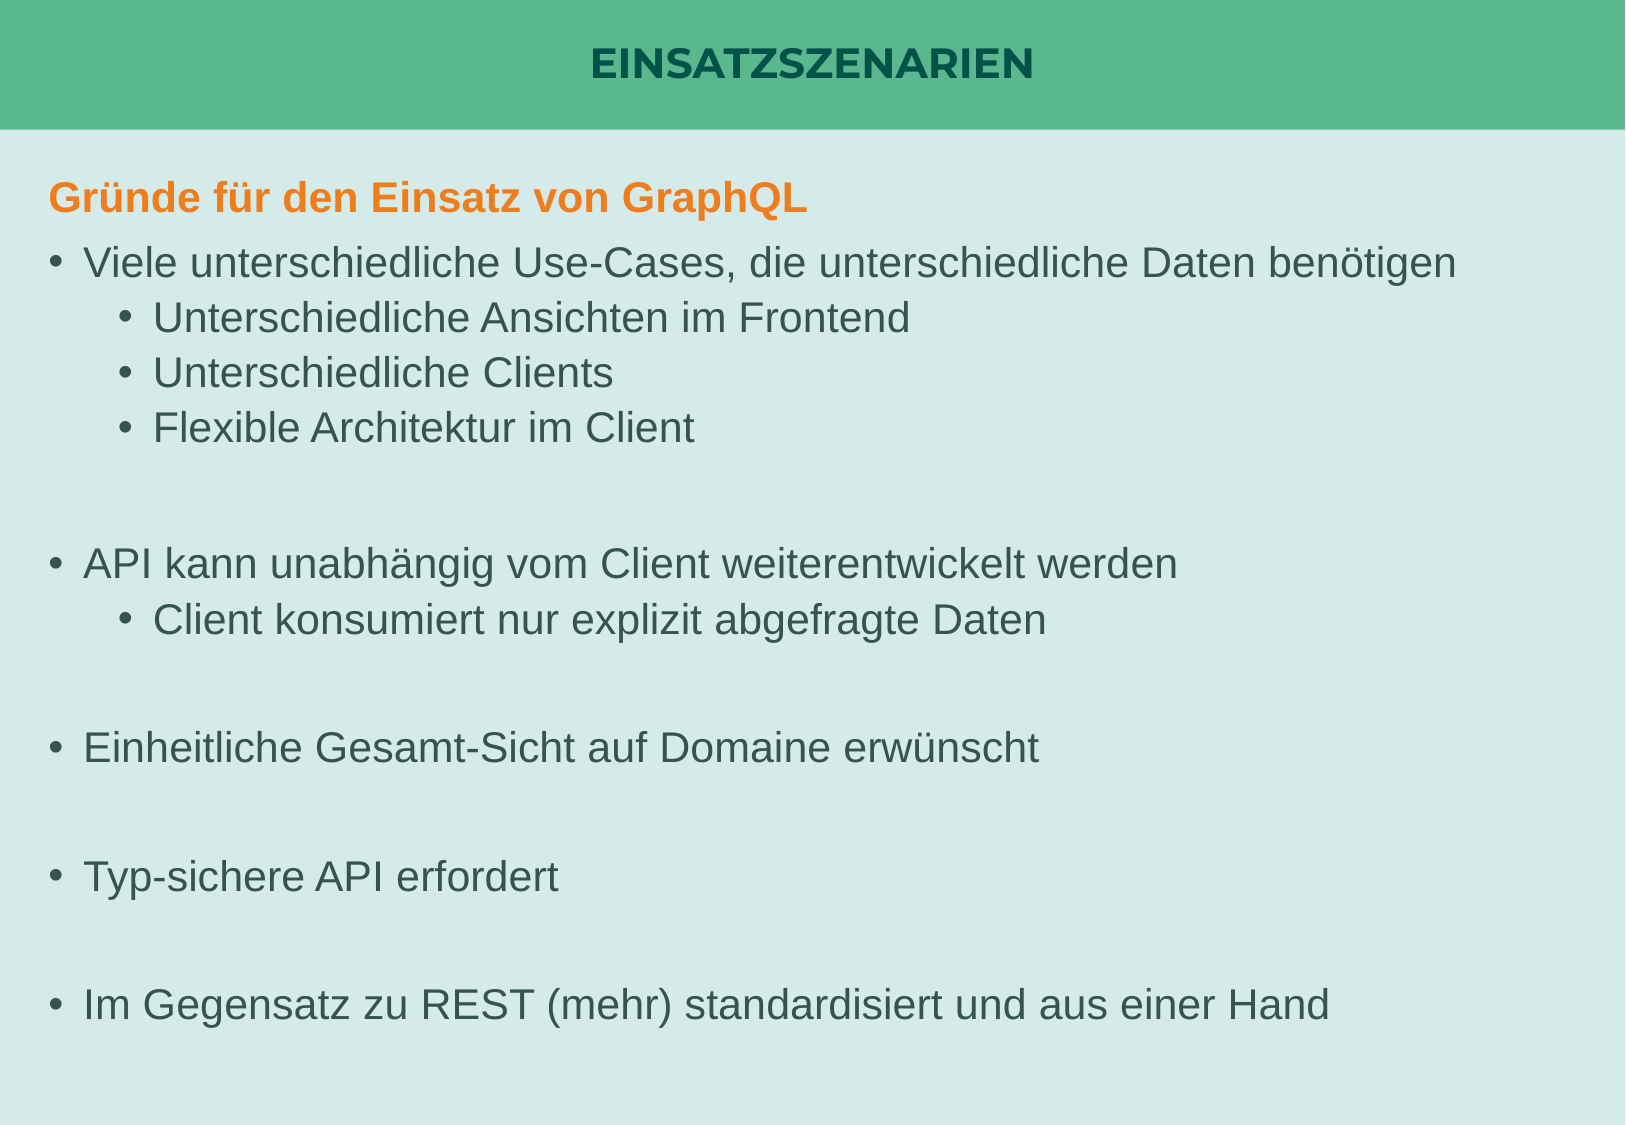

# Einsatzszenarien
Gründe für den Einsatz von GraphQL
Viele unterschiedliche Use-Cases, die unterschiedliche Daten benötigen
Unterschiedliche Ansichten im Frontend
Unterschiedliche Clients
Flexible Architektur im Client

API kann unabhängig vom Client weiterentwickelt werden
Client konsumiert nur explizit abgefragte Daten

Einheitliche Gesamt-Sicht auf Domaine erwünscht

Typ-sichere API erfordert

Im Gegensatz zu REST (mehr) standardisiert und aus einer Hand